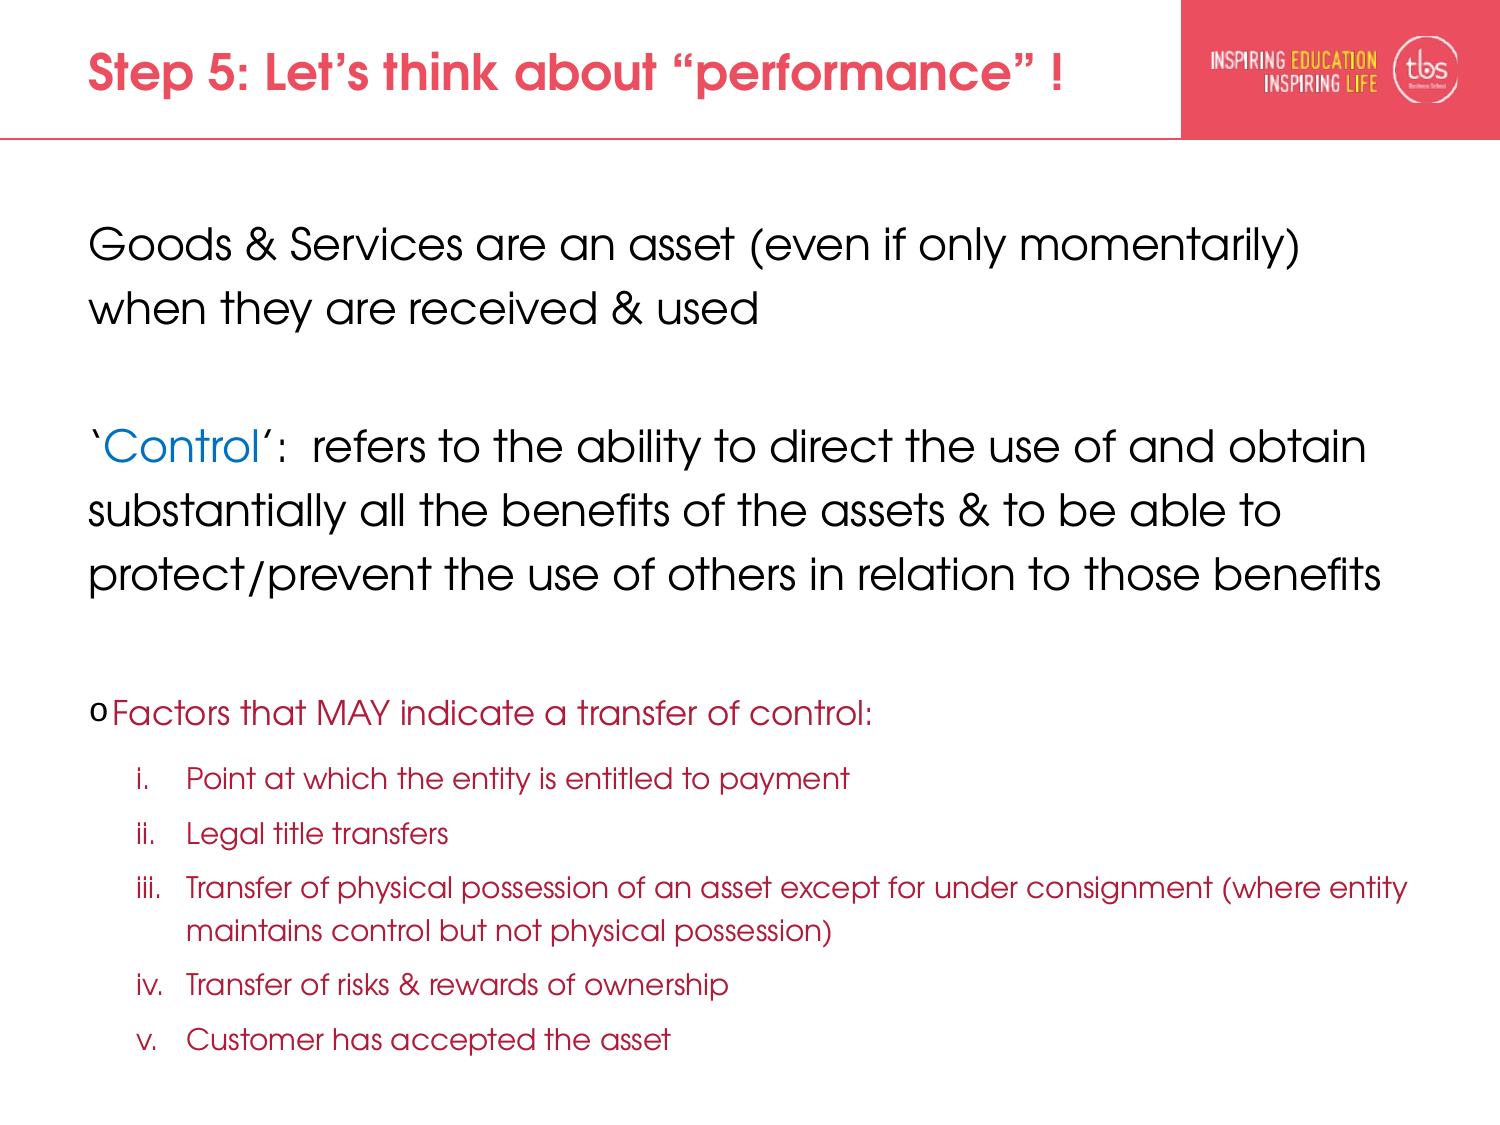

# Step 5: Let’s think about “performance” !
Goods & Services are an asset (even if only momentarily) when they are received & used
‘Control’:  refers to the ability to direct the use of and obtain substantially all the benefits of the assets & to be able to protect/prevent the use of others in relation to those benefits
 Factors that MAY indicate a transfer of control:
Point at which the entity is entitled to payment
Legal title transfers
Transfer of physical possession of an asset except for under consignment (where entity maintains control but not physical possession)
Transfer of risks & rewards of ownership
Customer has accepted the asset